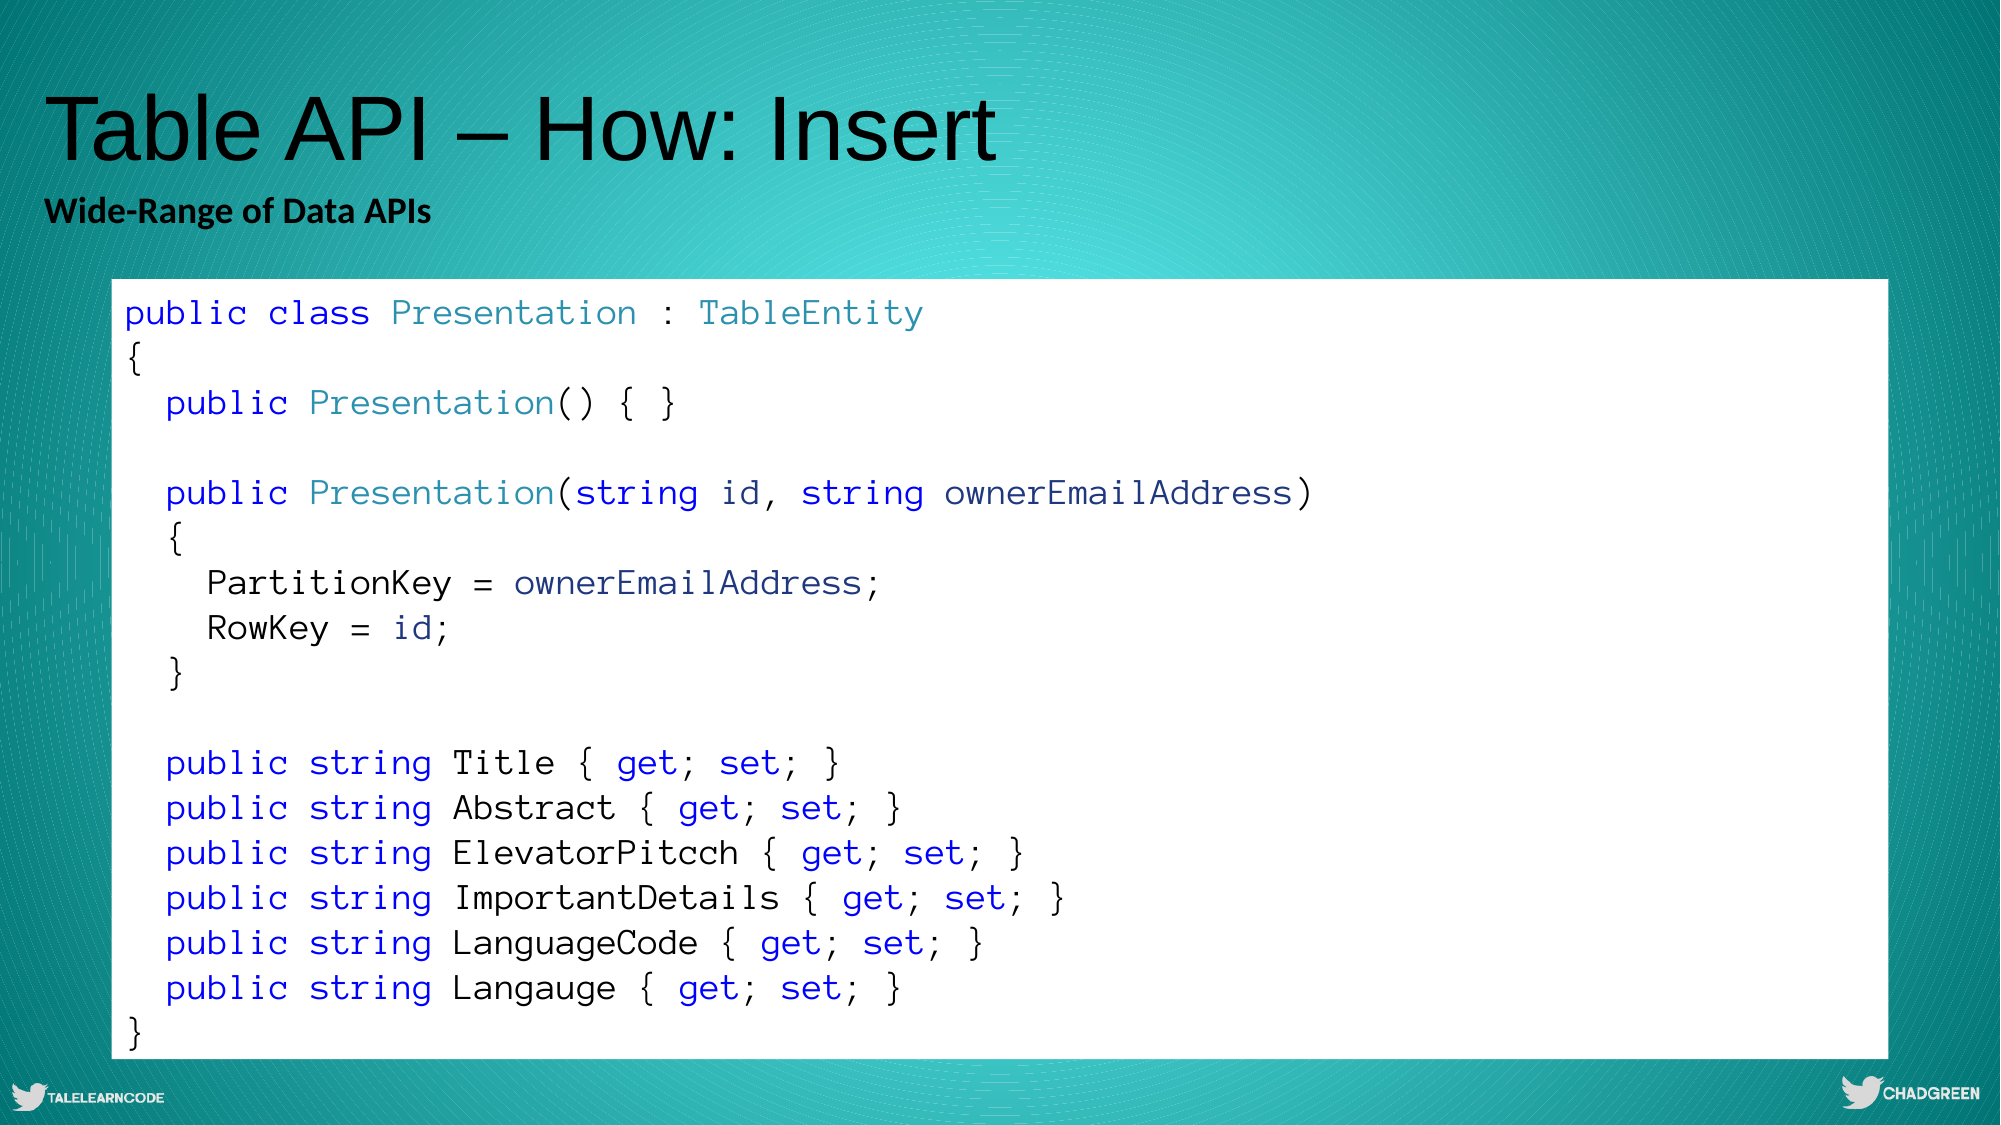

# Table API – How: Insert
Wide-Range of Data APIs
public class Presentation : TableEntity
{
  public Presentation() { }

  public Presentation(string id, string ownerEmailAddress)
  {
    PartitionKey = ownerEmailAddress;
    RowKey = id;
  }

  public string Title { get; set; }
  public string Abstract { get; set; }
  public string ElevatorPitcch { get; set; }
  public string ImportantDetails { get; set; }
  public string LanguageCode { get; set; }
  public string Langauge { get; set; }
}